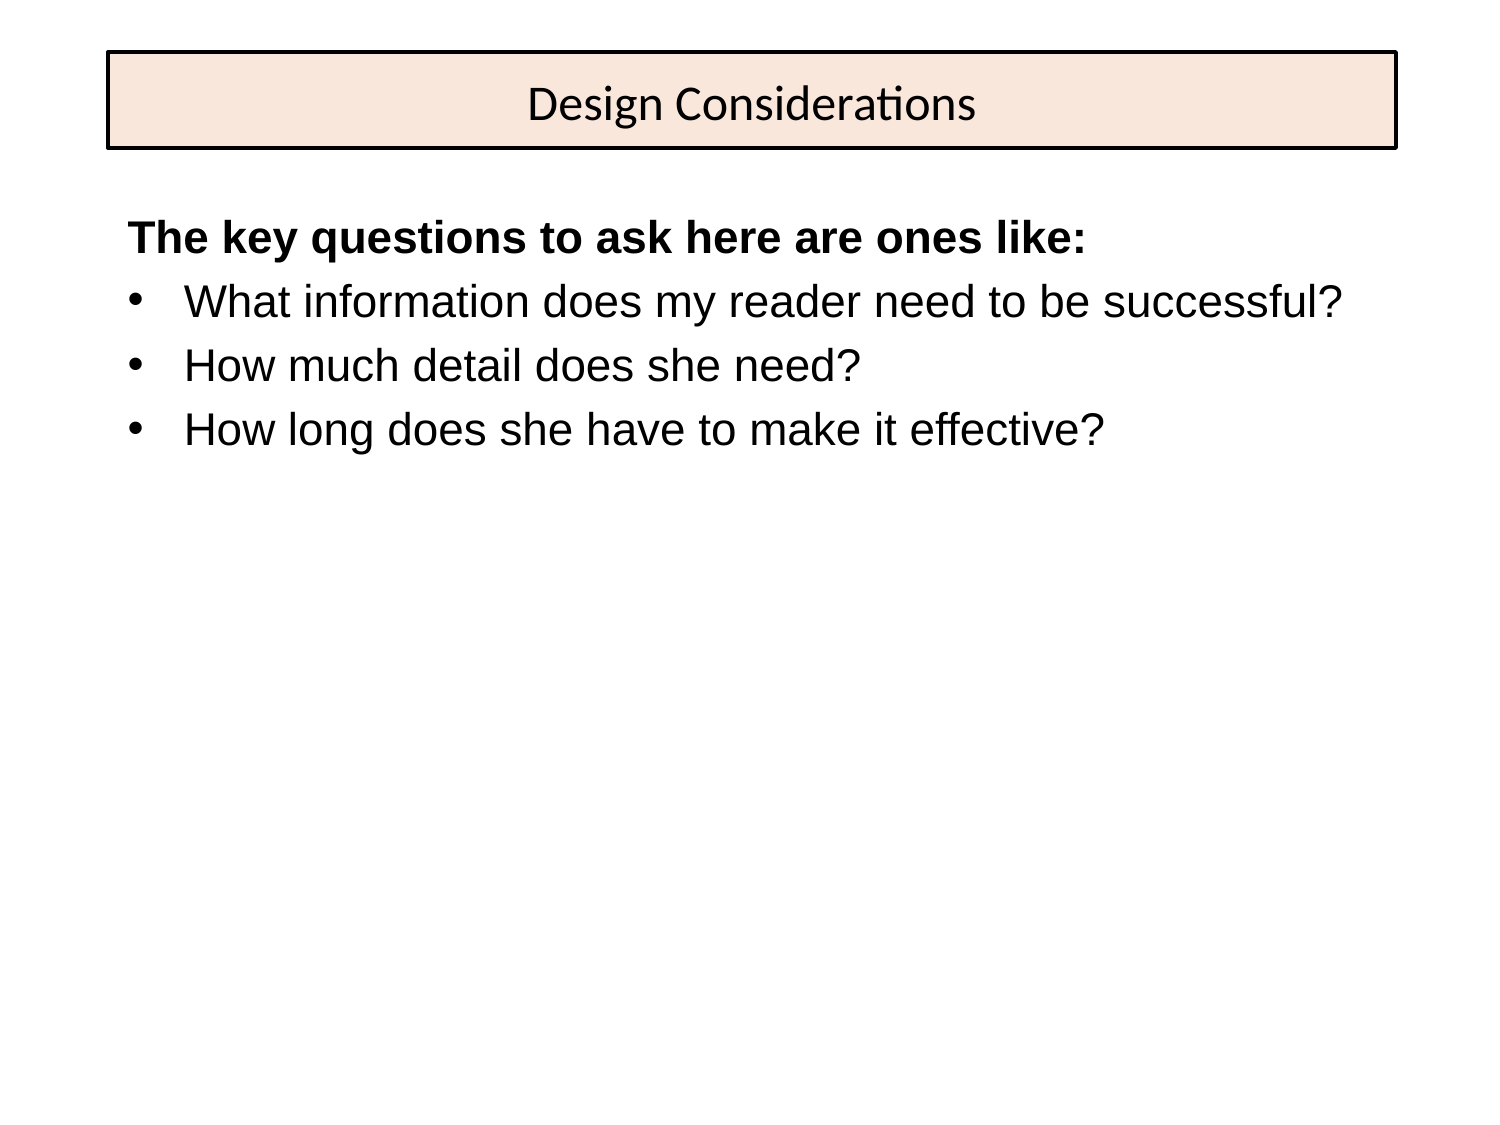

# Design Considerations
The key questions to ask here are ones like:
What information does my reader need to be successful?
How much detail does she need?
How long does she have to make it effective?